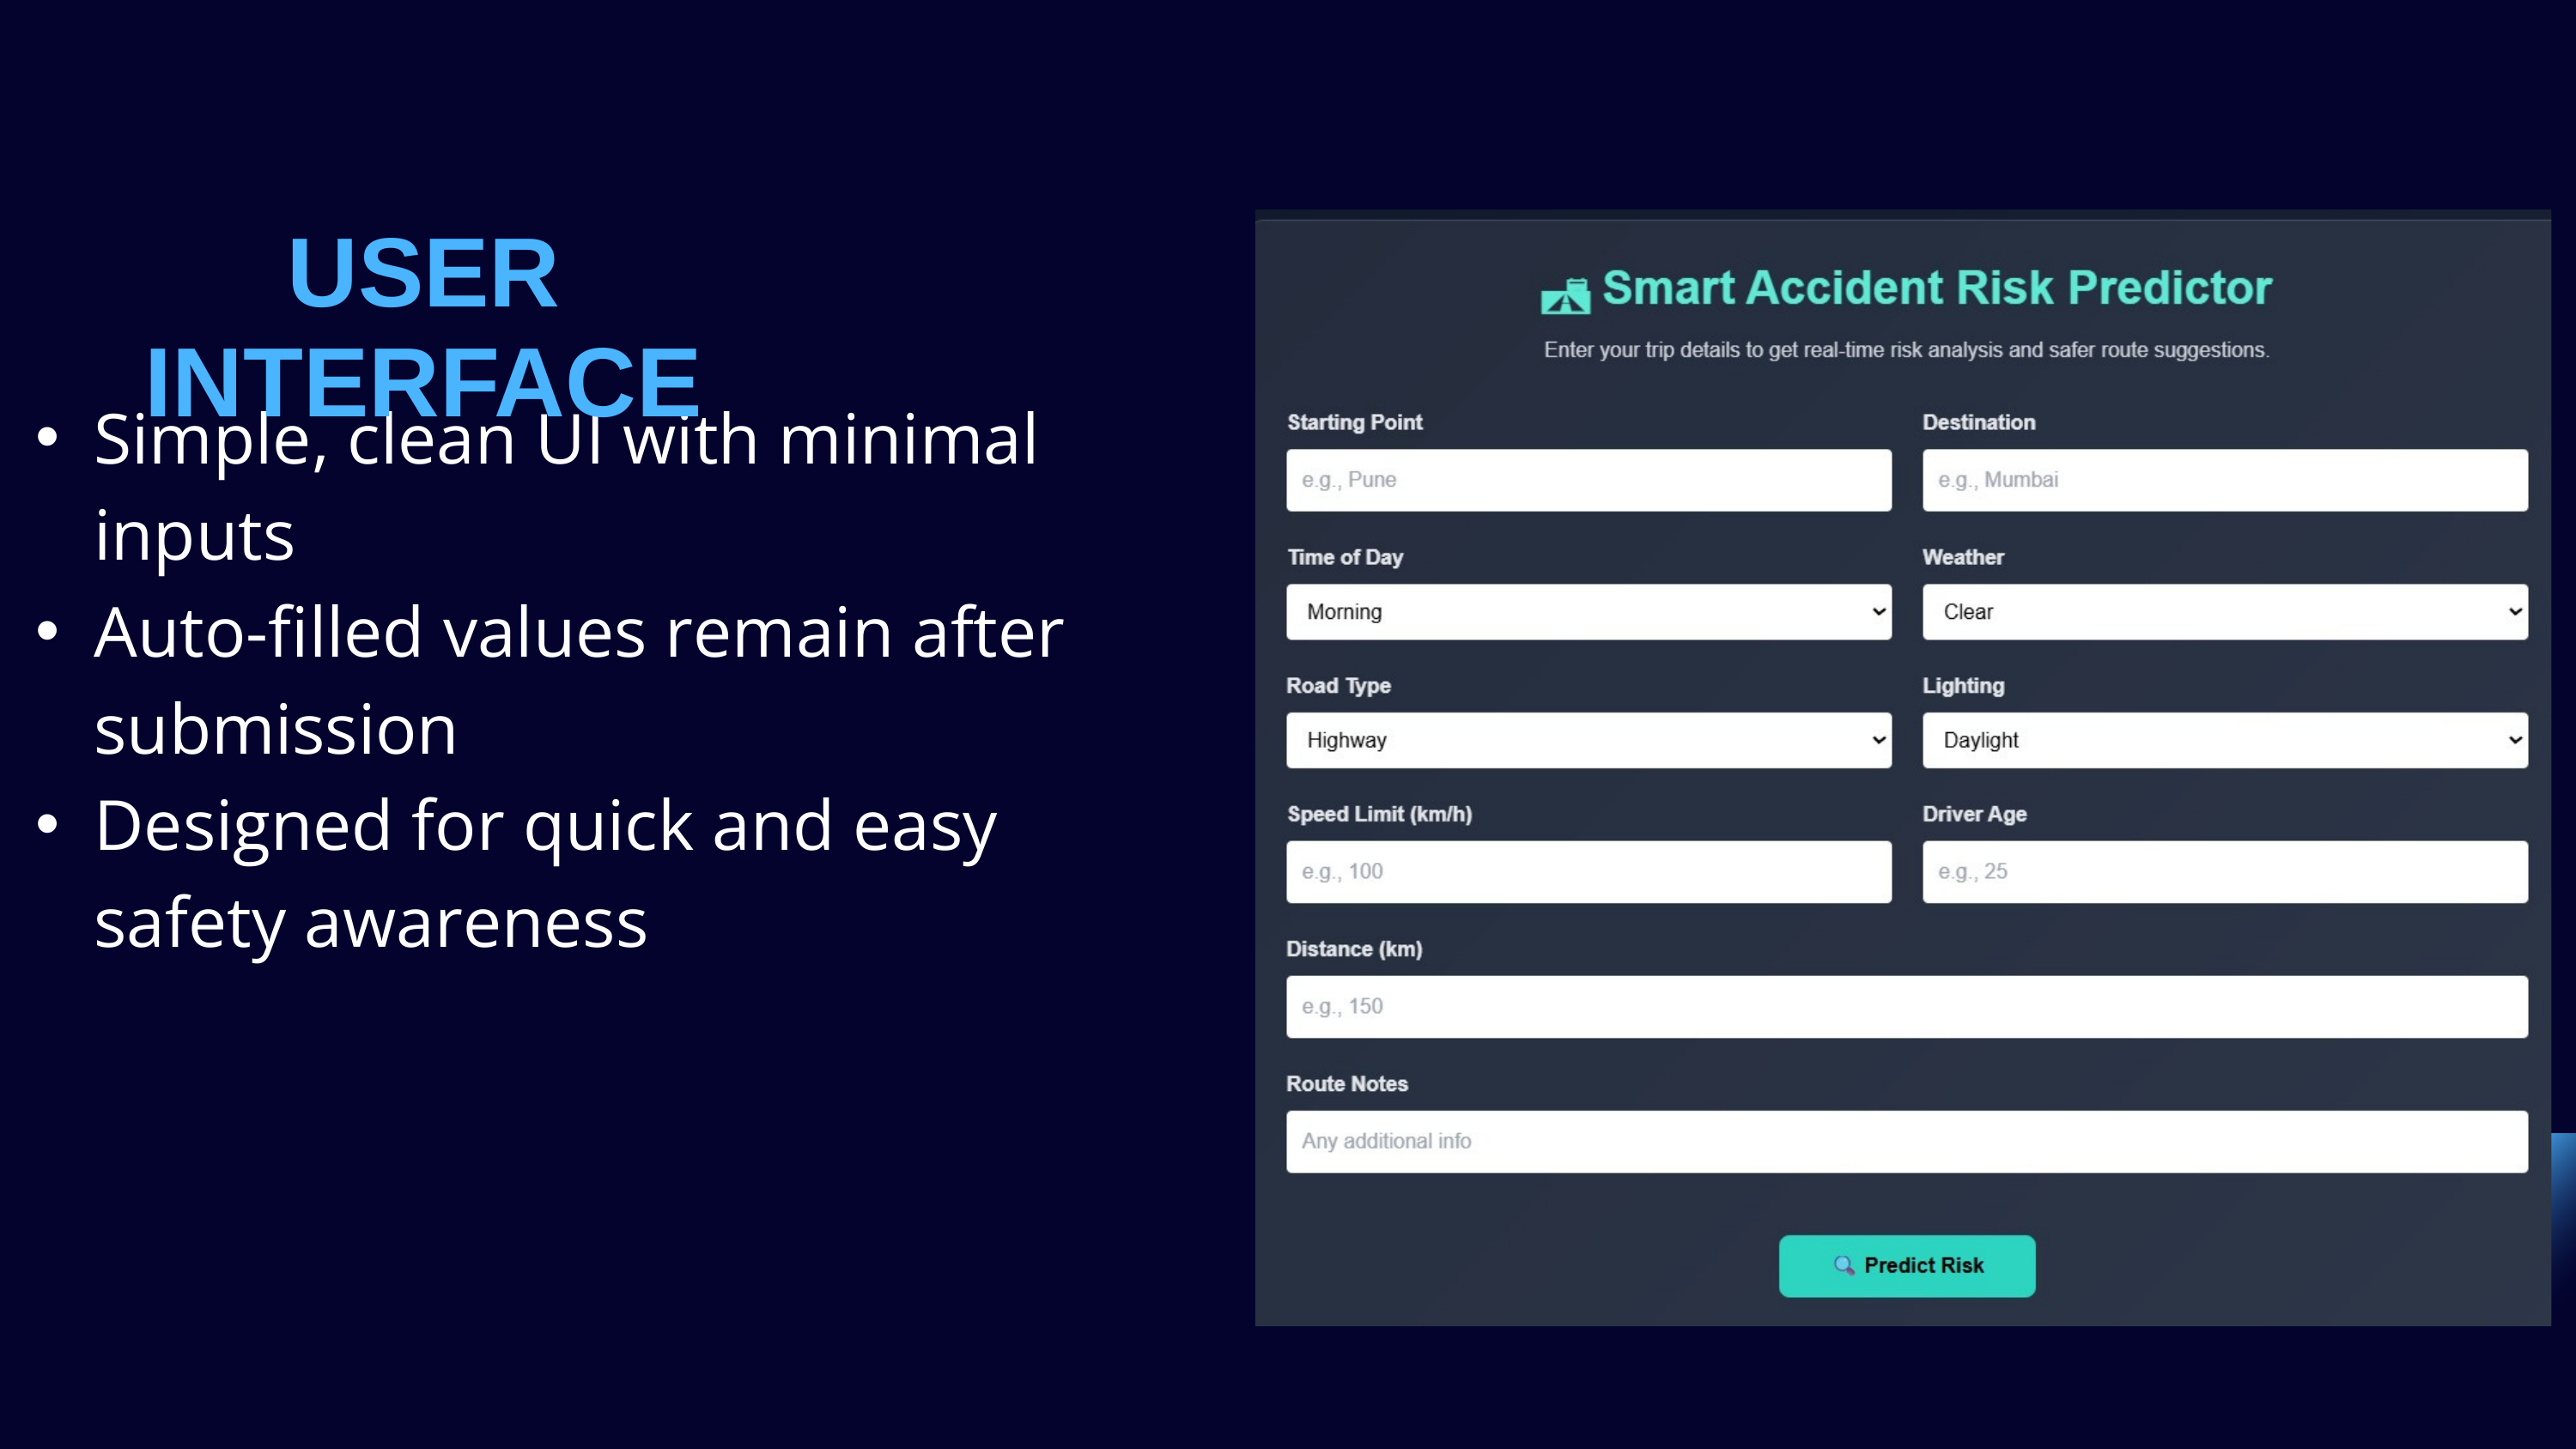

USER INTERFACE
Simple, clean UI with minimal inputs
Auto-filled values remain after submission
Designed for quick and easy safety awareness